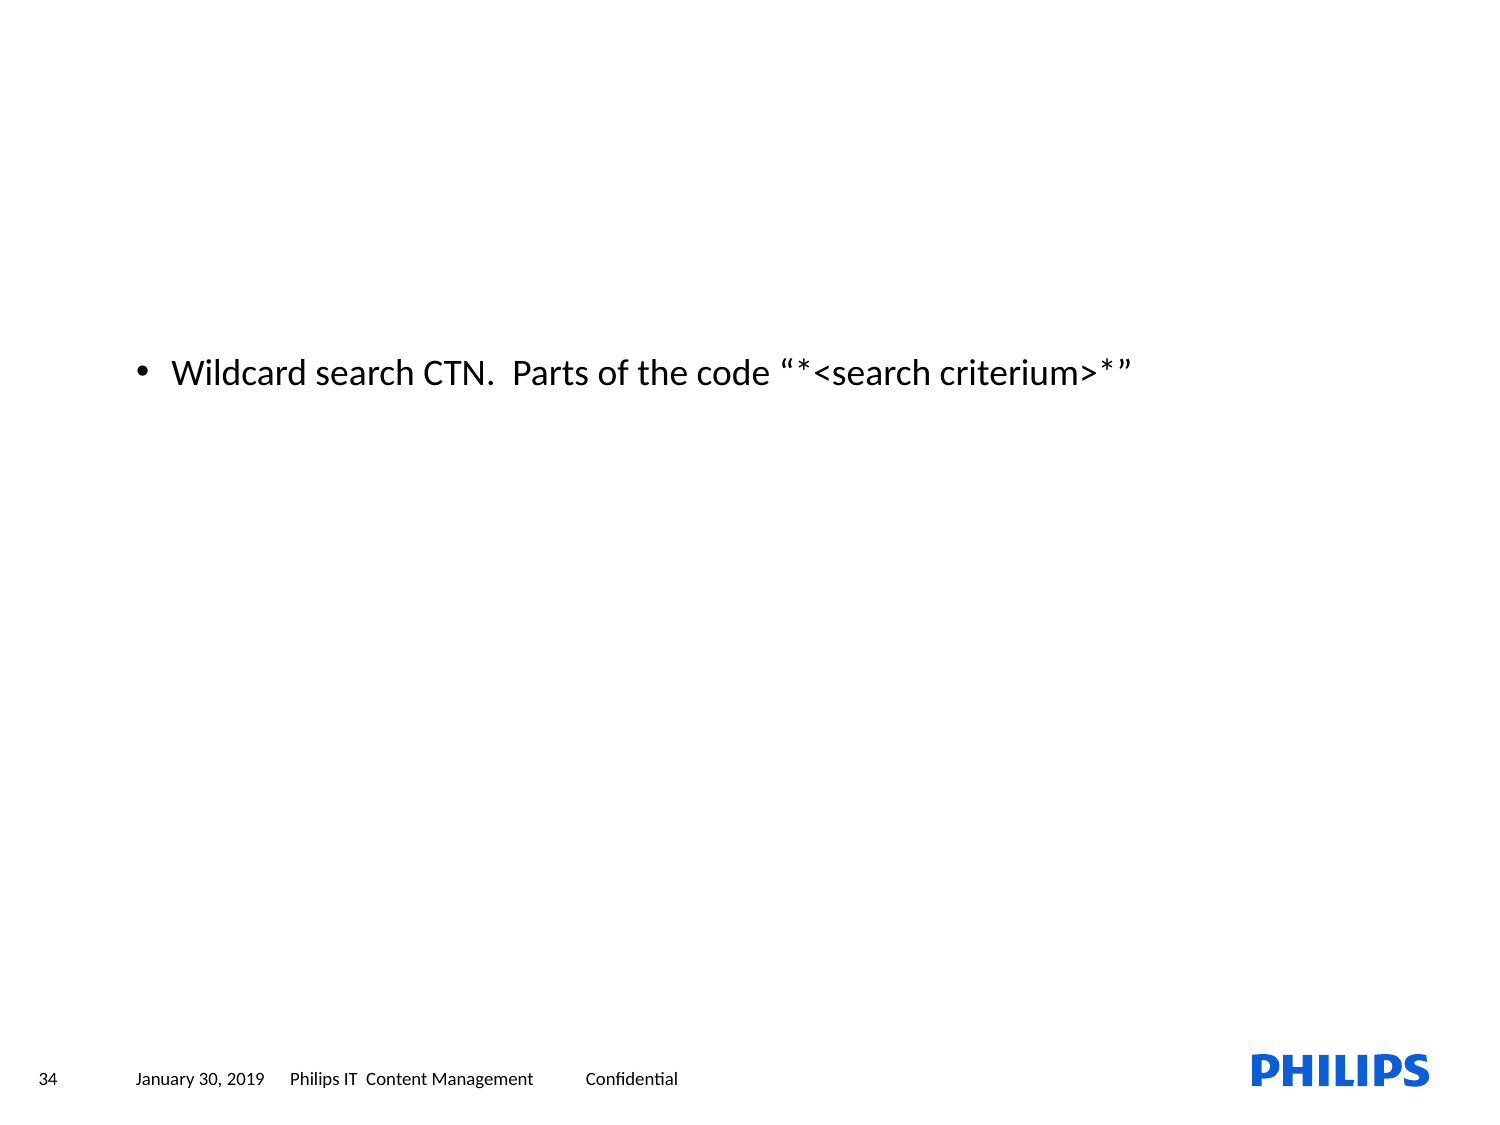

Wildcard search CTN.  Parts of the code “*<search criterium>*”